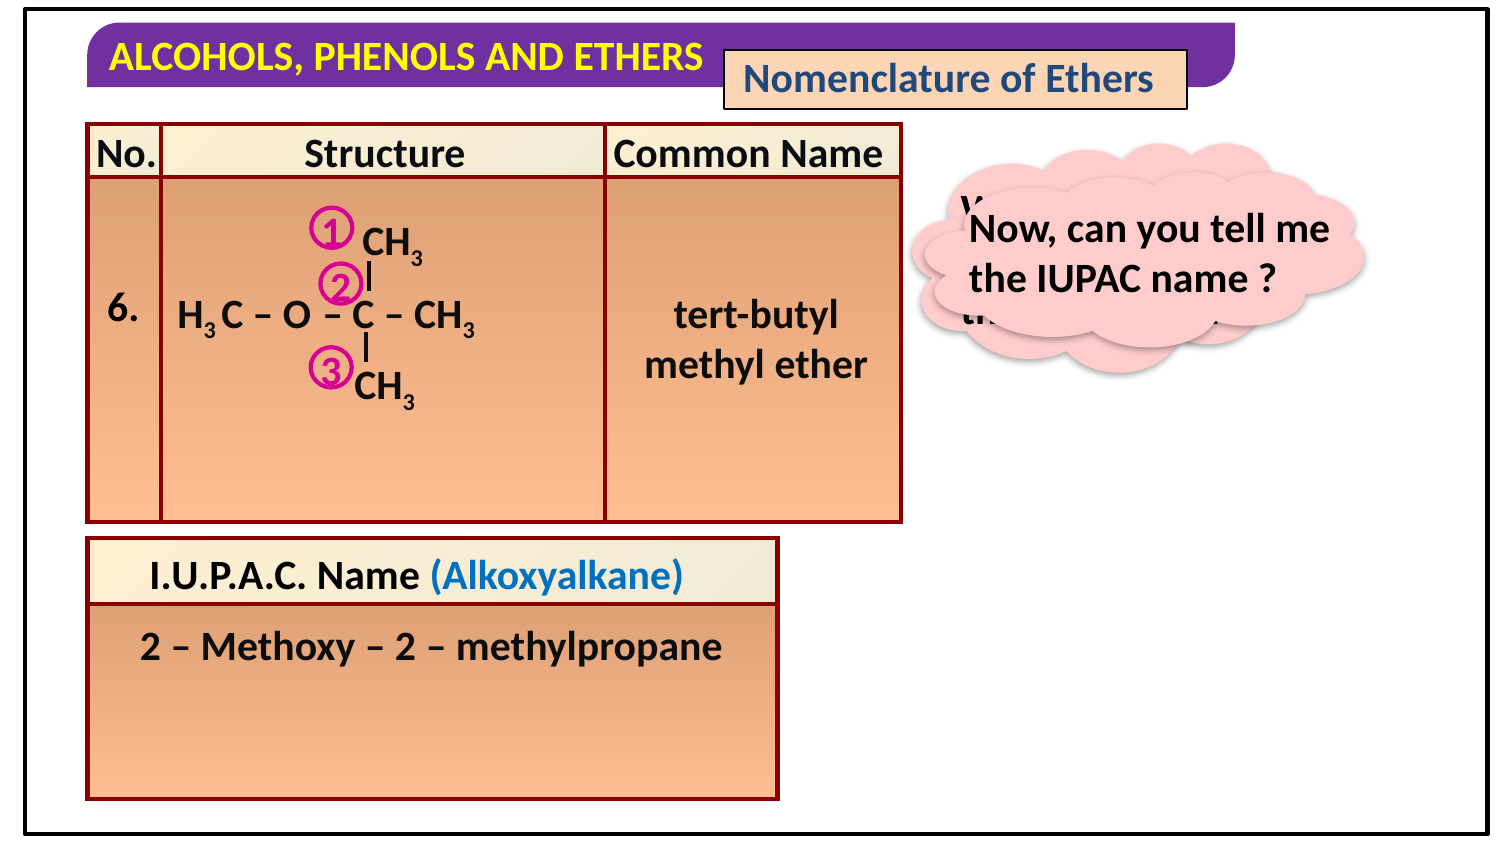

Nomenclature of Ethers

No.
Structure
Common Name
|  |  |  |
| --- | --- | --- |
|  |  |  |

What is the common name of this compound ?

Now, can you tell me the IUPAC name ?
1

CH3
H3 C – O  – C – CH3
CH3
2

6.
tert-butyl methyl ether
3

|  |
| --- |
|  |
I.U.P.A.C. Name (Alkoxyalkane)
2 – Methoxy – 2 – methylpropane